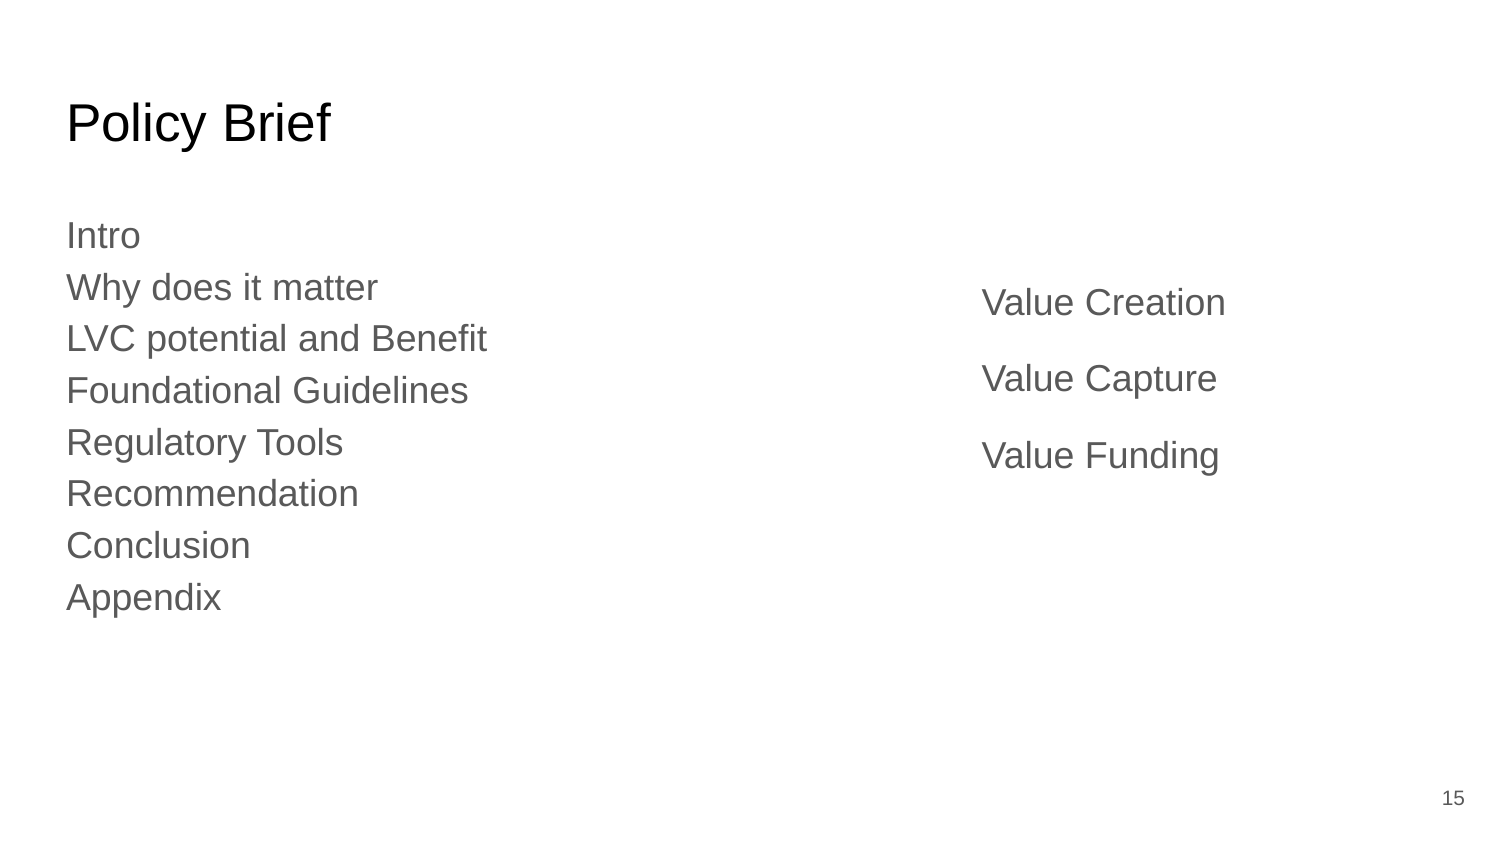

# Policy Brief
Intro
Why does it matter
LVC potential and Benefit
Foundational Guidelines
Regulatory Tools
Recommendation
Conclusion
Appendix
Value Creation
Value Capture
Value Funding
15